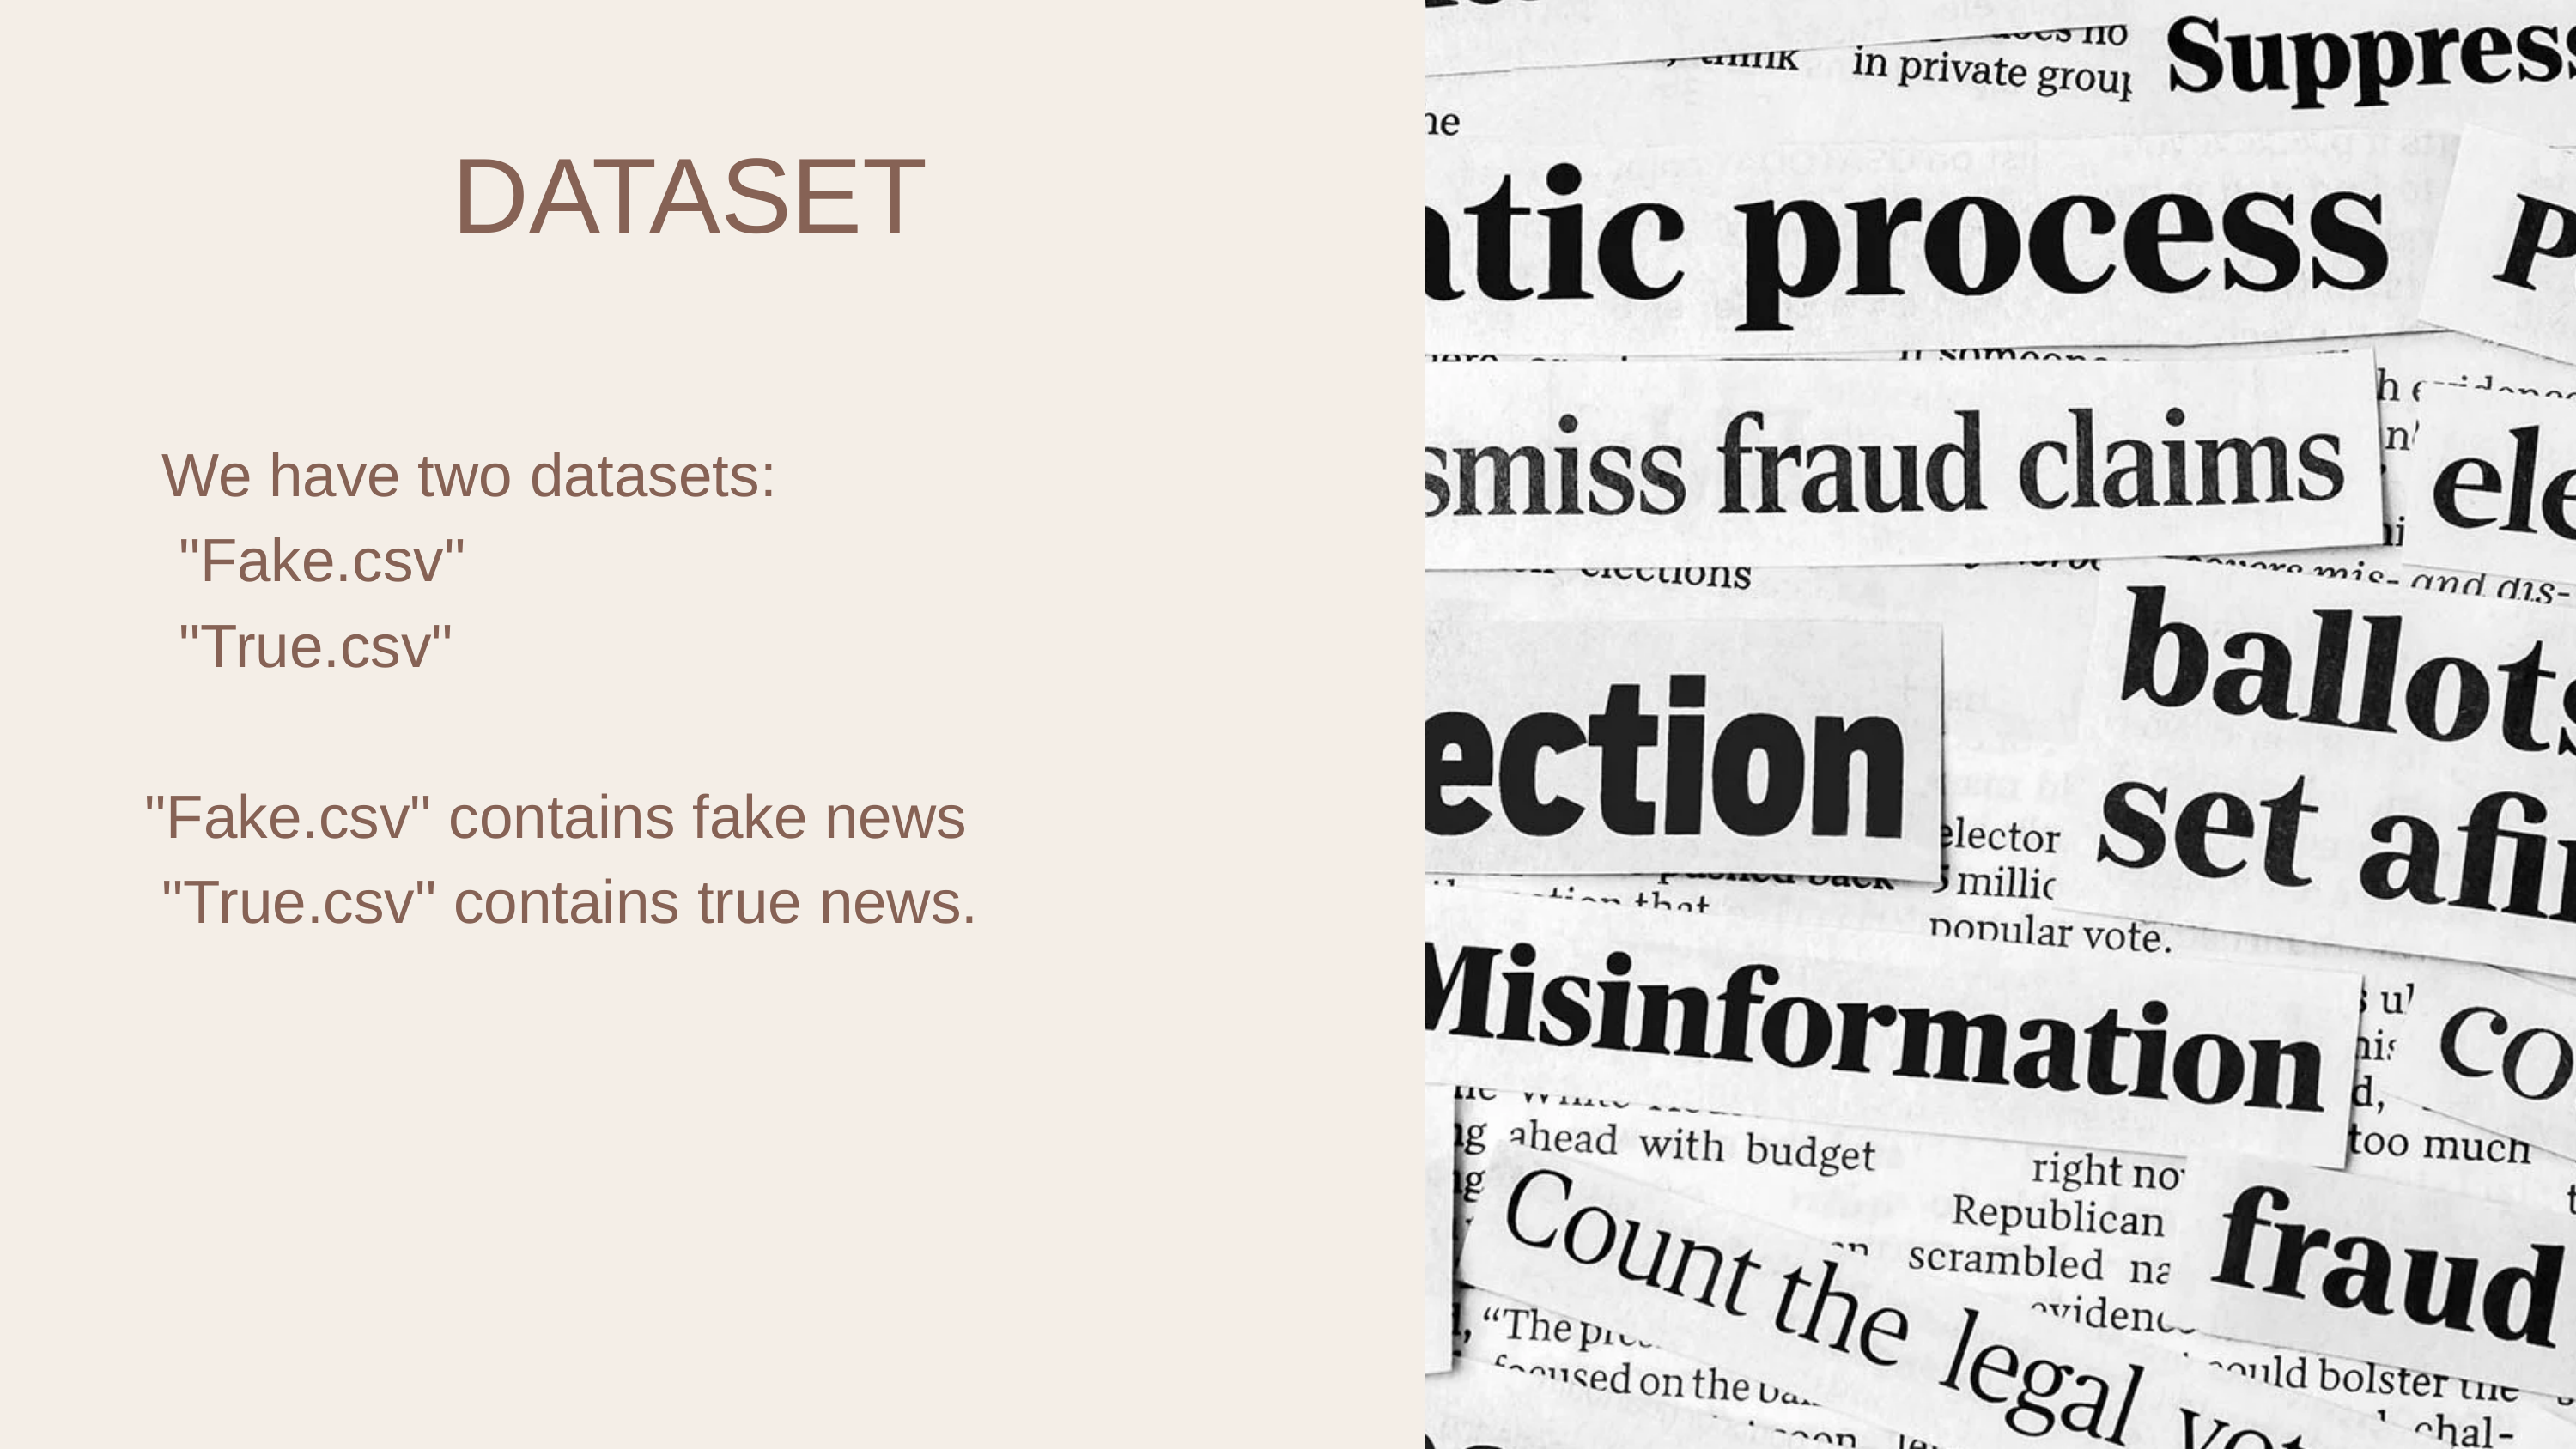

DATASET
 We have two datasets:
  "Fake.csv"
  "True.csv"

"Fake.csv" contains fake news
 "True.csv" contains true news.